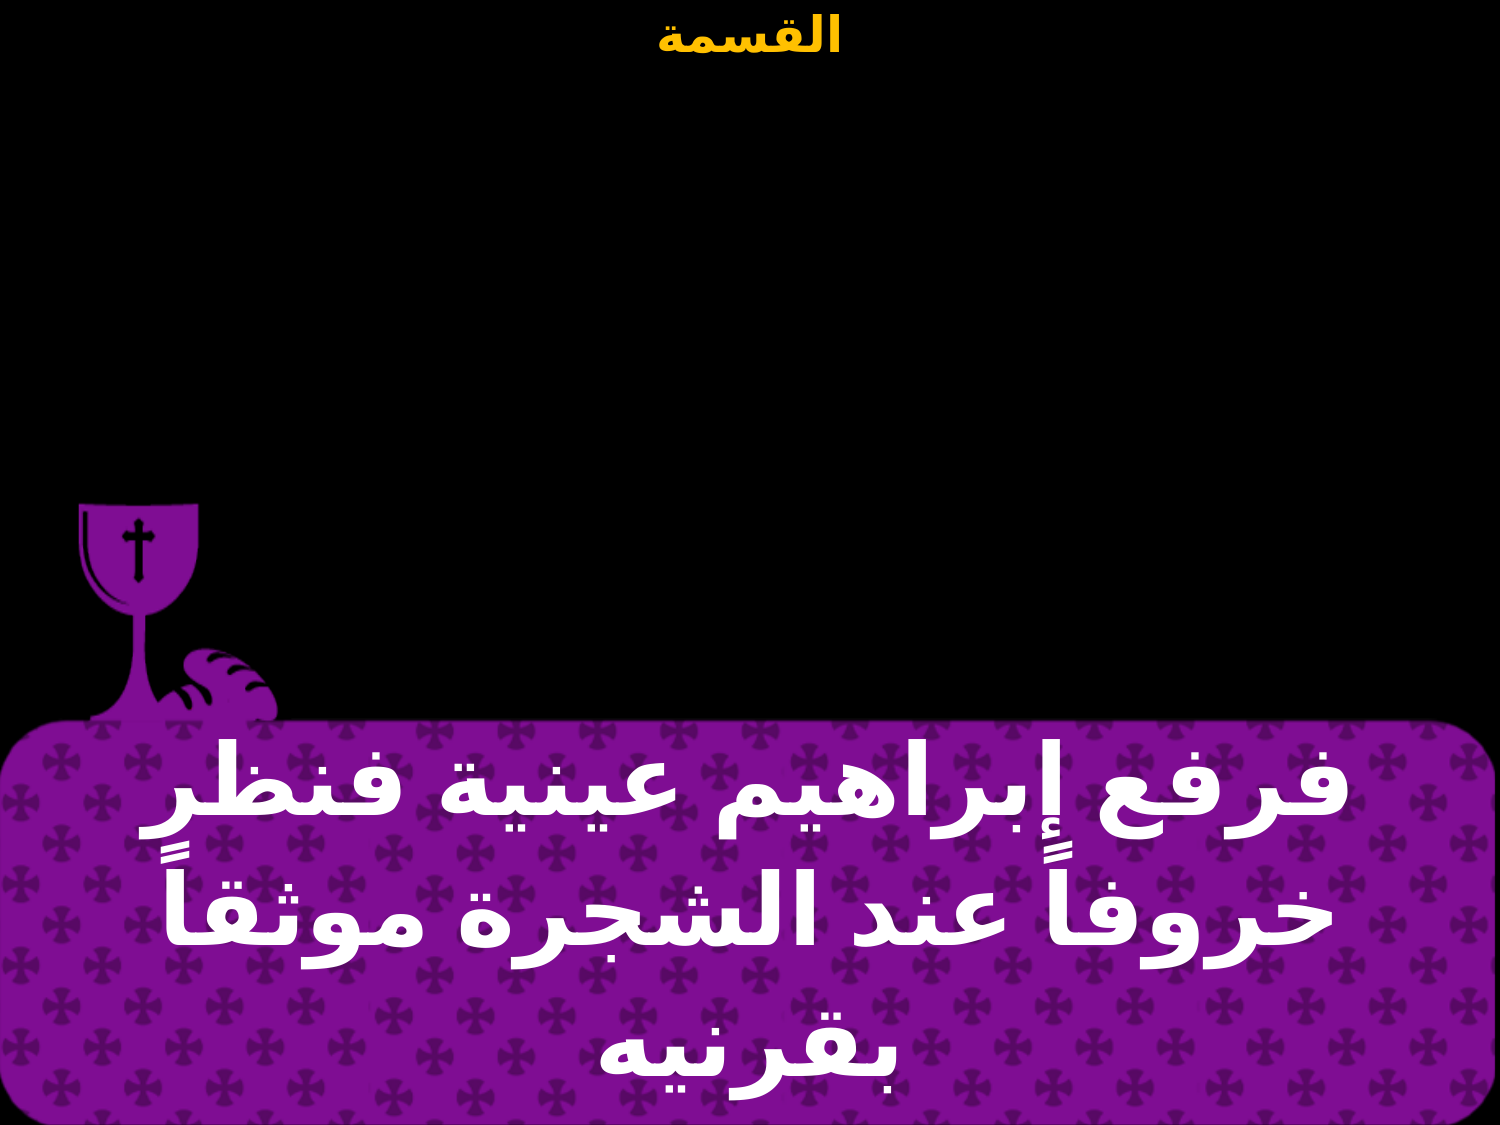

| فرفع إبراهيم عينية فنظر خروفاً عند الشجرة موثقاً بقرنيه |
| --- |